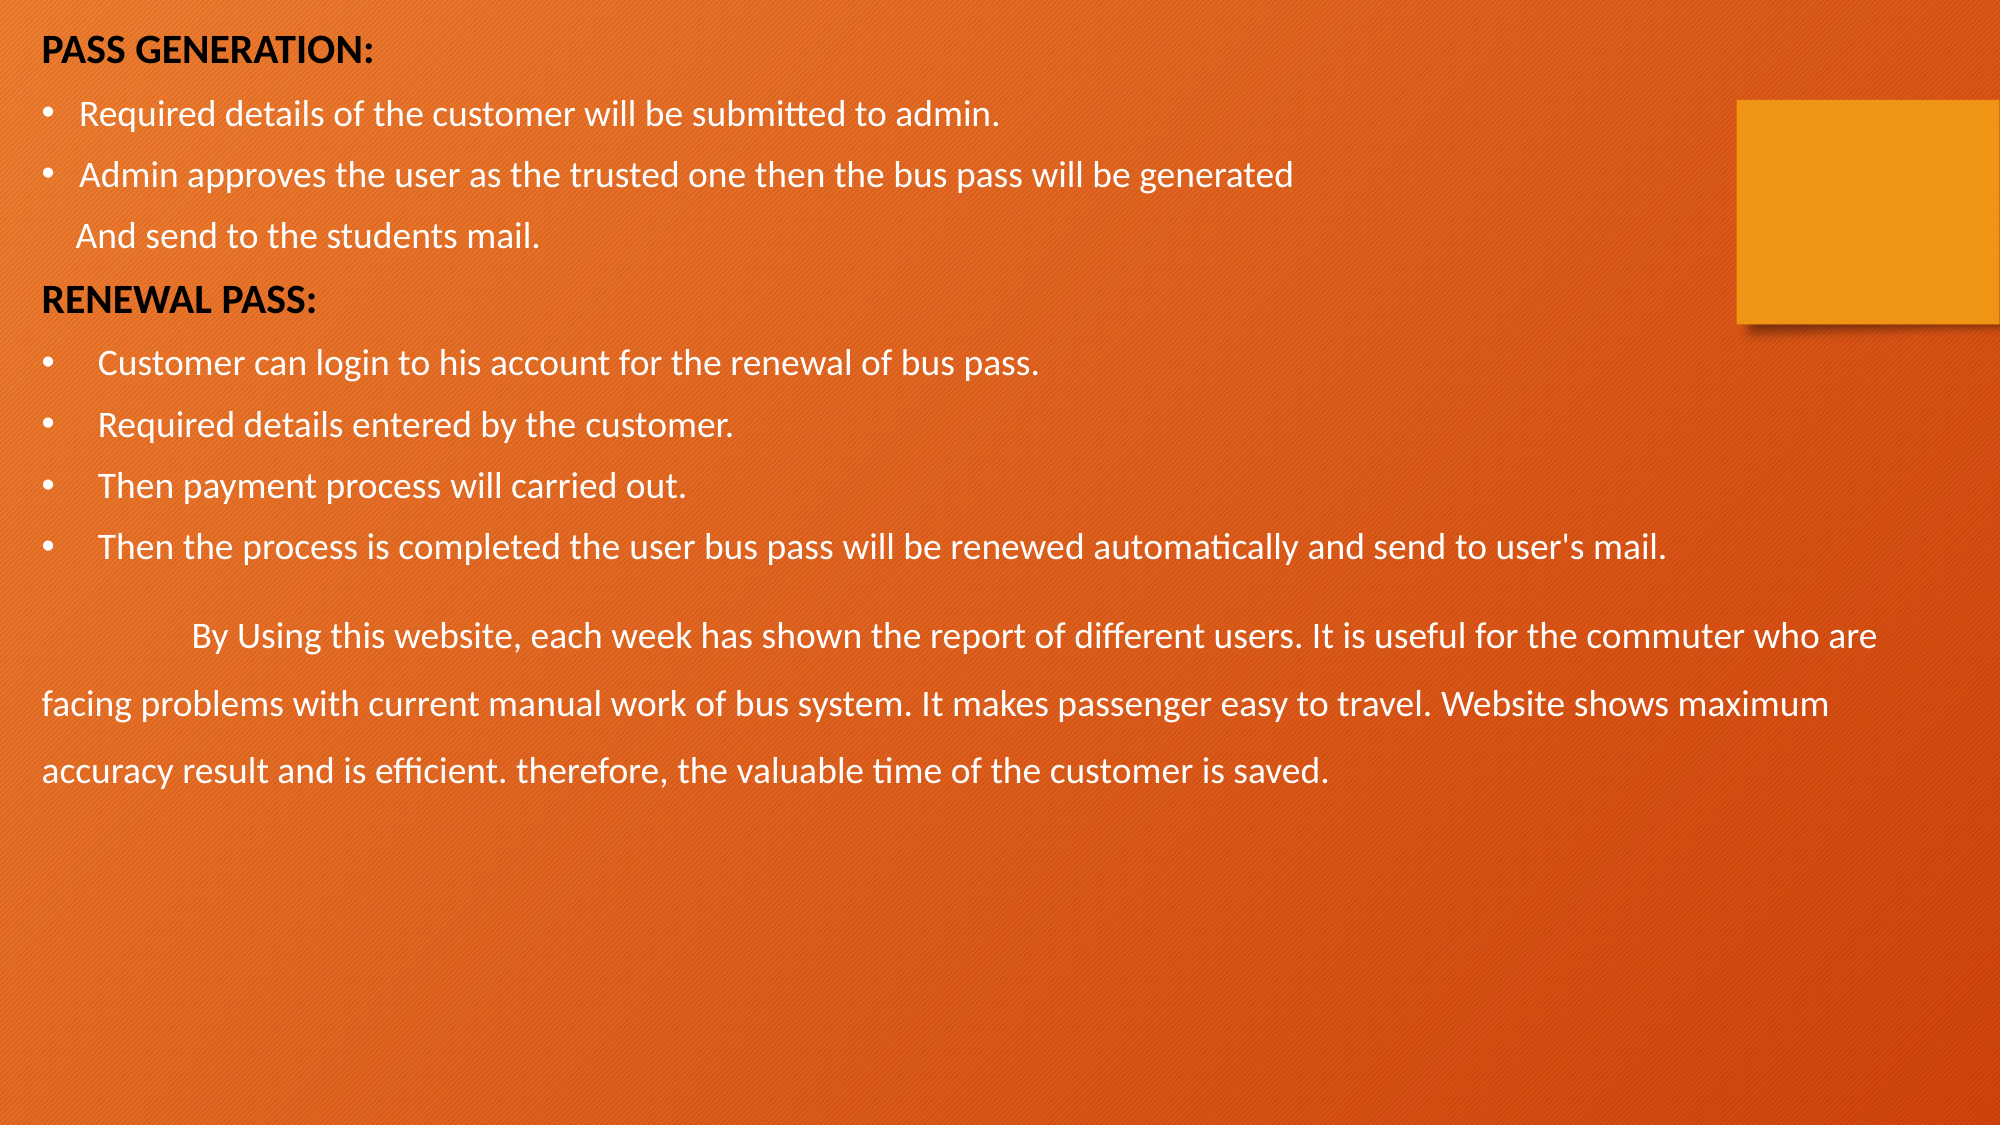

PASS GENERATION:
Required details of the customer will be submitted to admin.
Admin approves the user as the trusted one then the bus pass will be generated
    And send to the students mail.
RENEWAL PASS:
Customer can login to his account for the renewal of bus pass.
Required details entered by the customer.
Then payment process will carried out.
Then the process is completed the user bus pass will be renewed automatically and send to user's mail.
	By Using this website, each week has shown the report of different users. It is useful for the commuter who are facing problems with current manual work of bus system. It makes passenger easy to travel. Website shows maximum accuracy result and is efficient. therefore, the valuable time of the customer is saved.